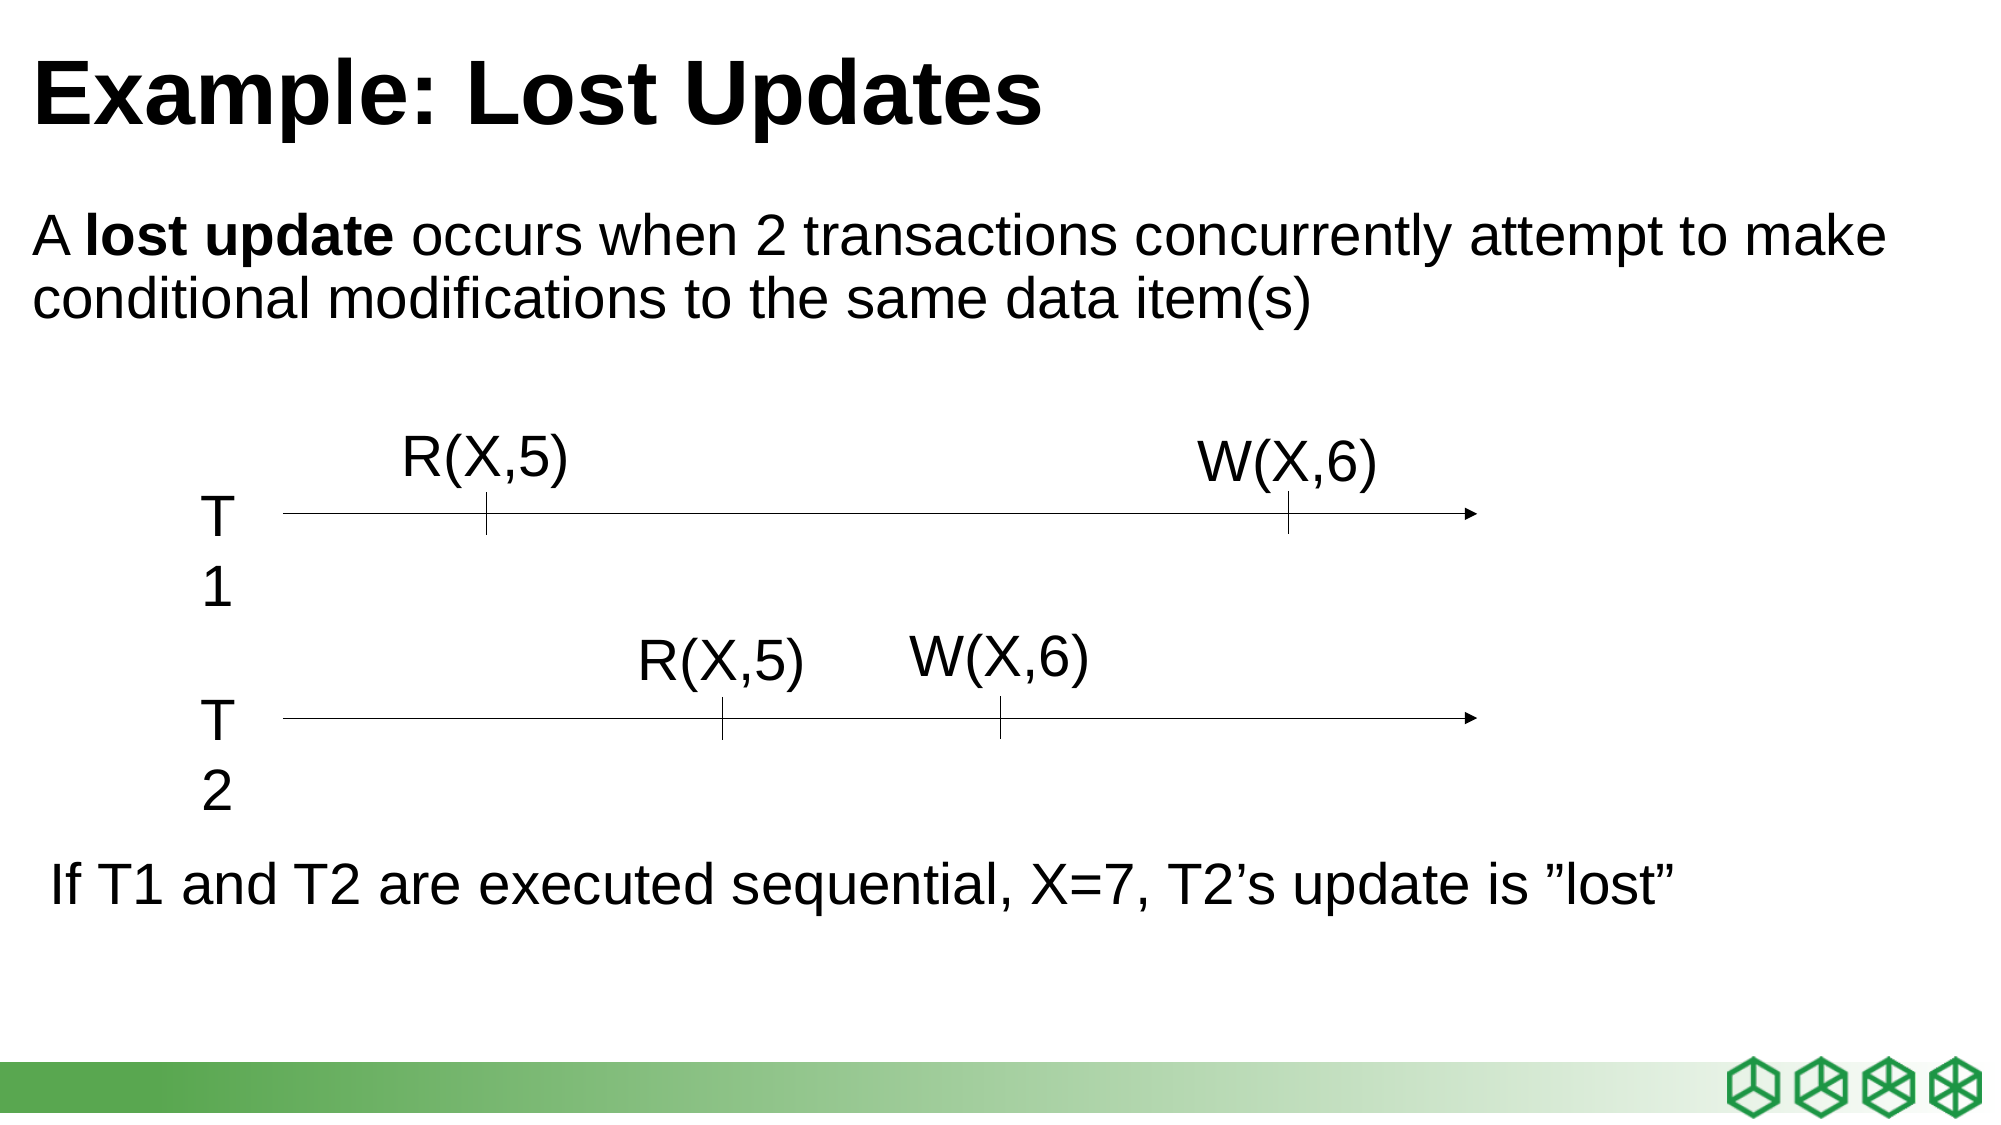

# Example: Lost Updates
A lost update occurs when 2 transactions concurrently attempt to make conditional modifications to the same data item(s)

R(X,5)
W(X,6)
T1
W(X,6)
R(X,5)
T2
If T1 and T2 are executed sequential, X=7, T2’s update is ”lost”